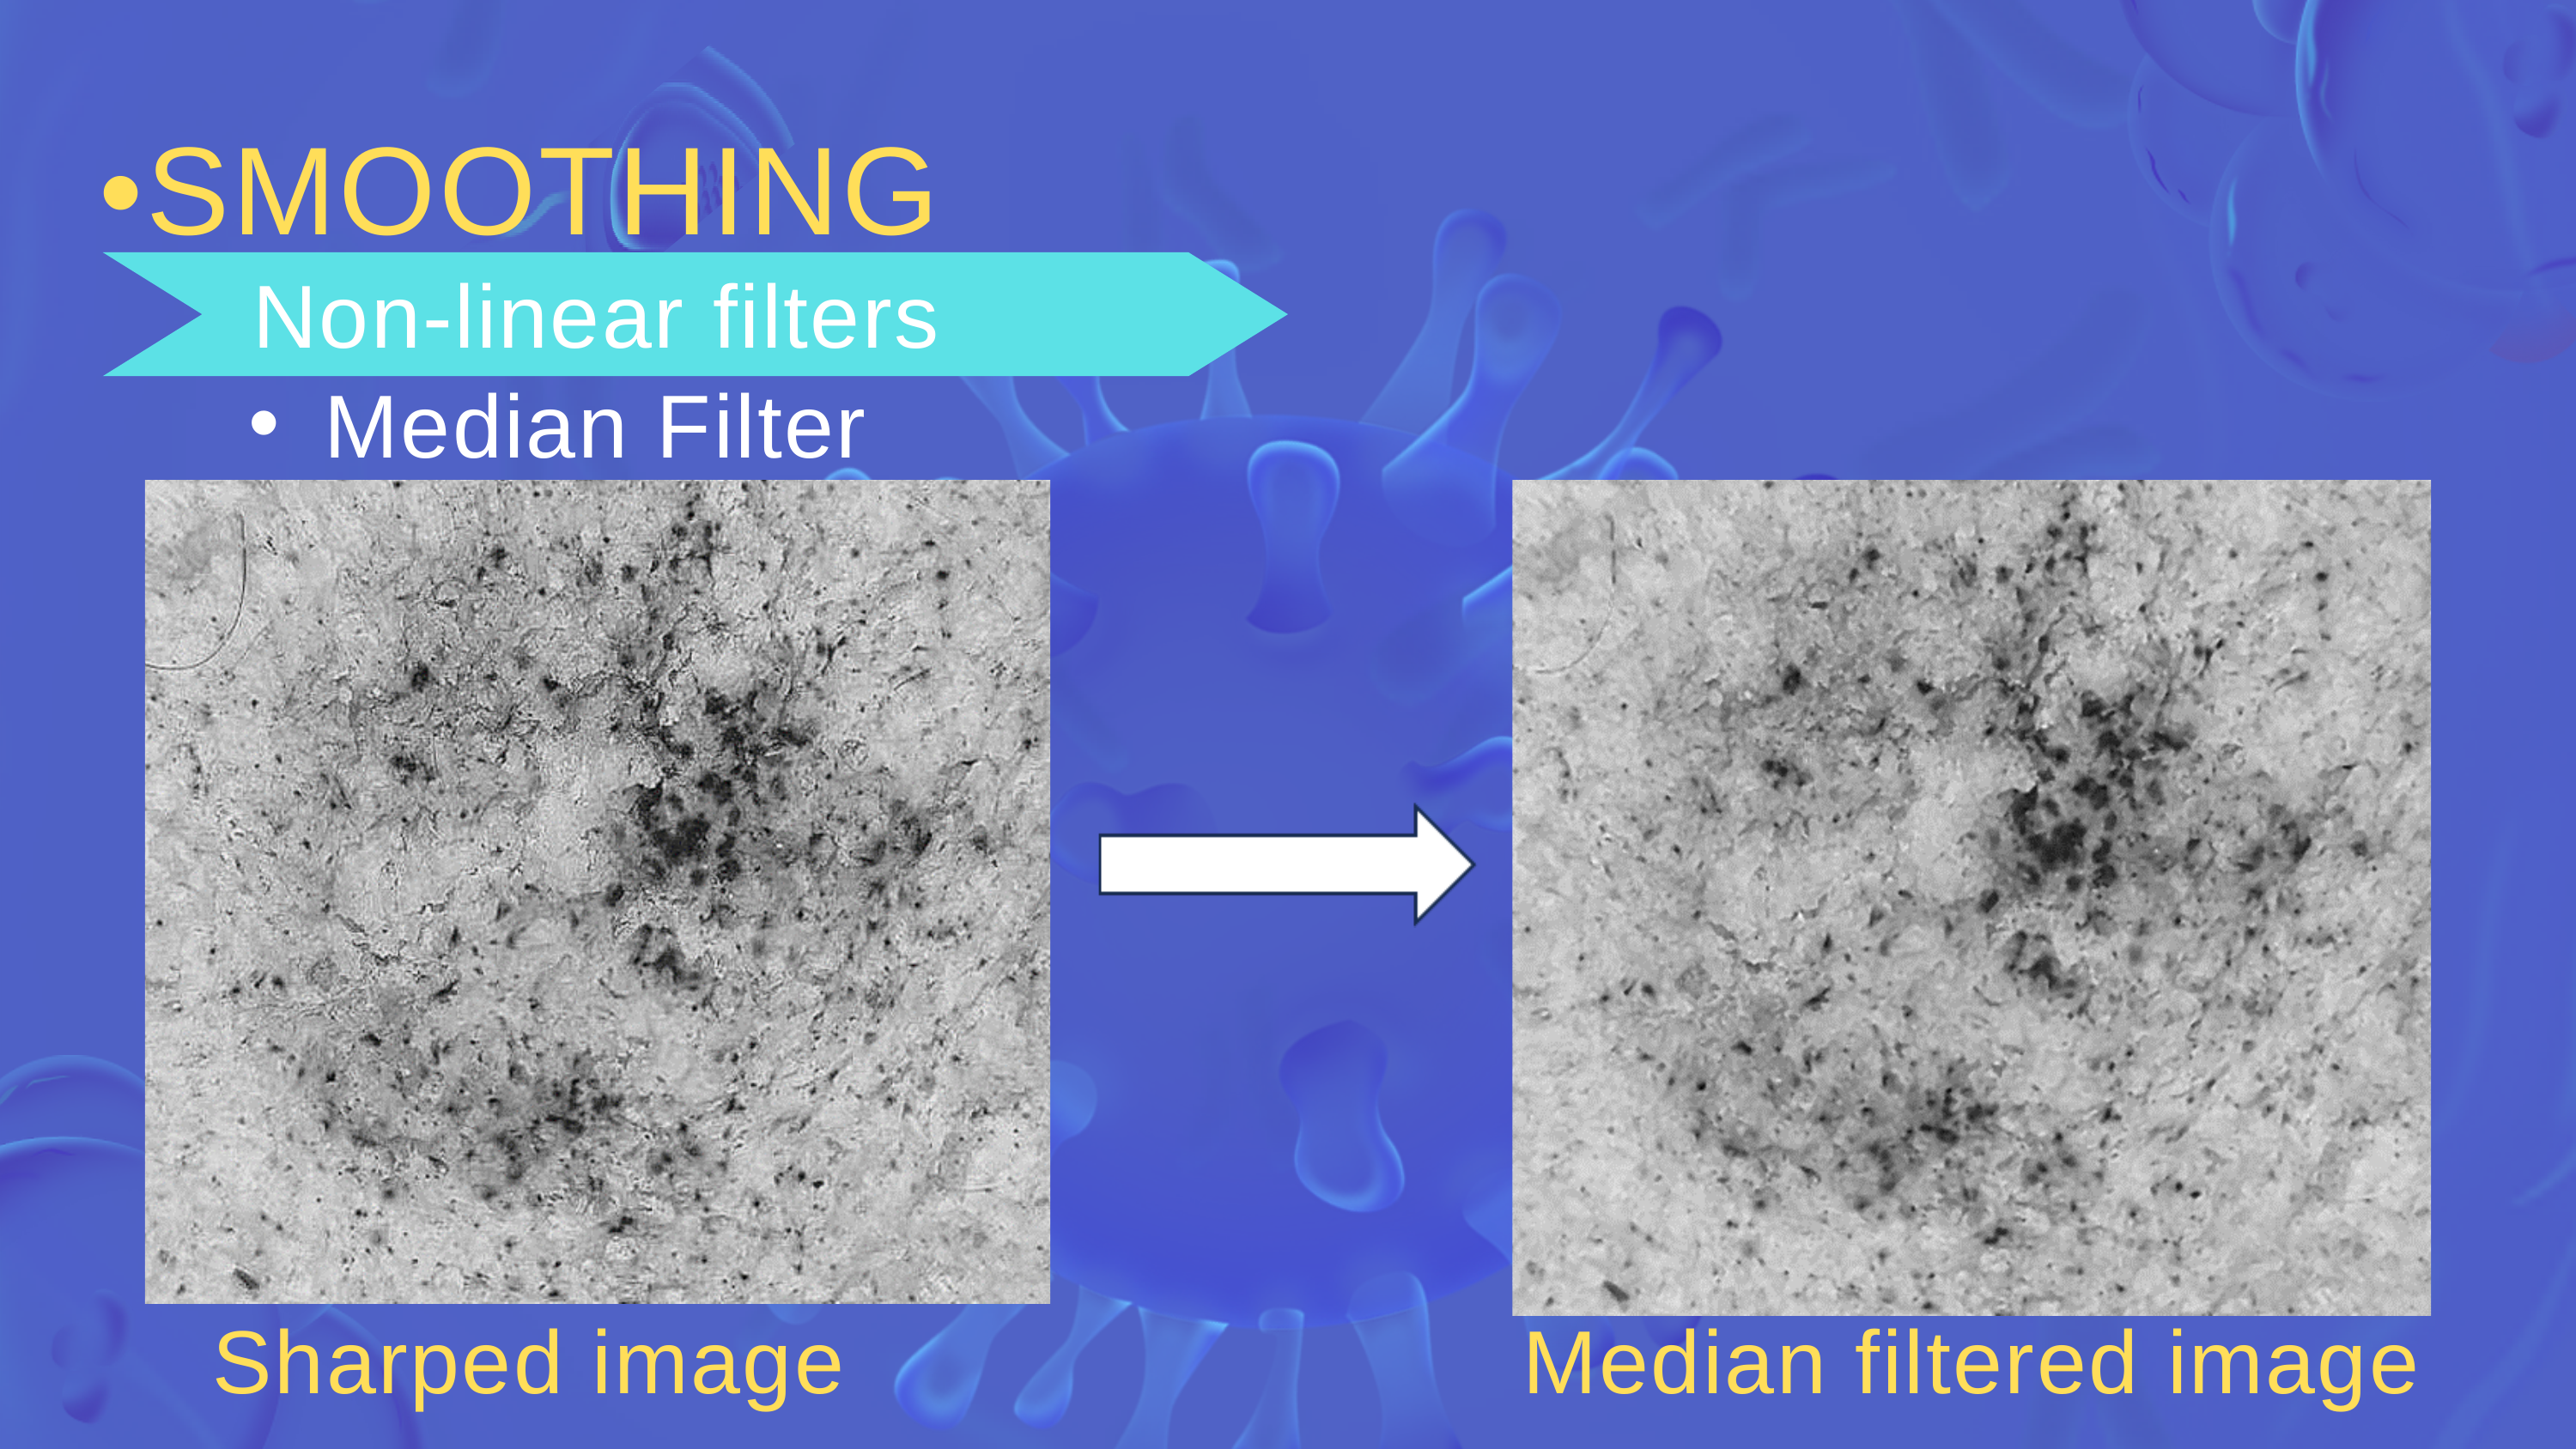

•SMOOTHING

Non-linear filters

Median Filter

Sharped image
Median filtered image